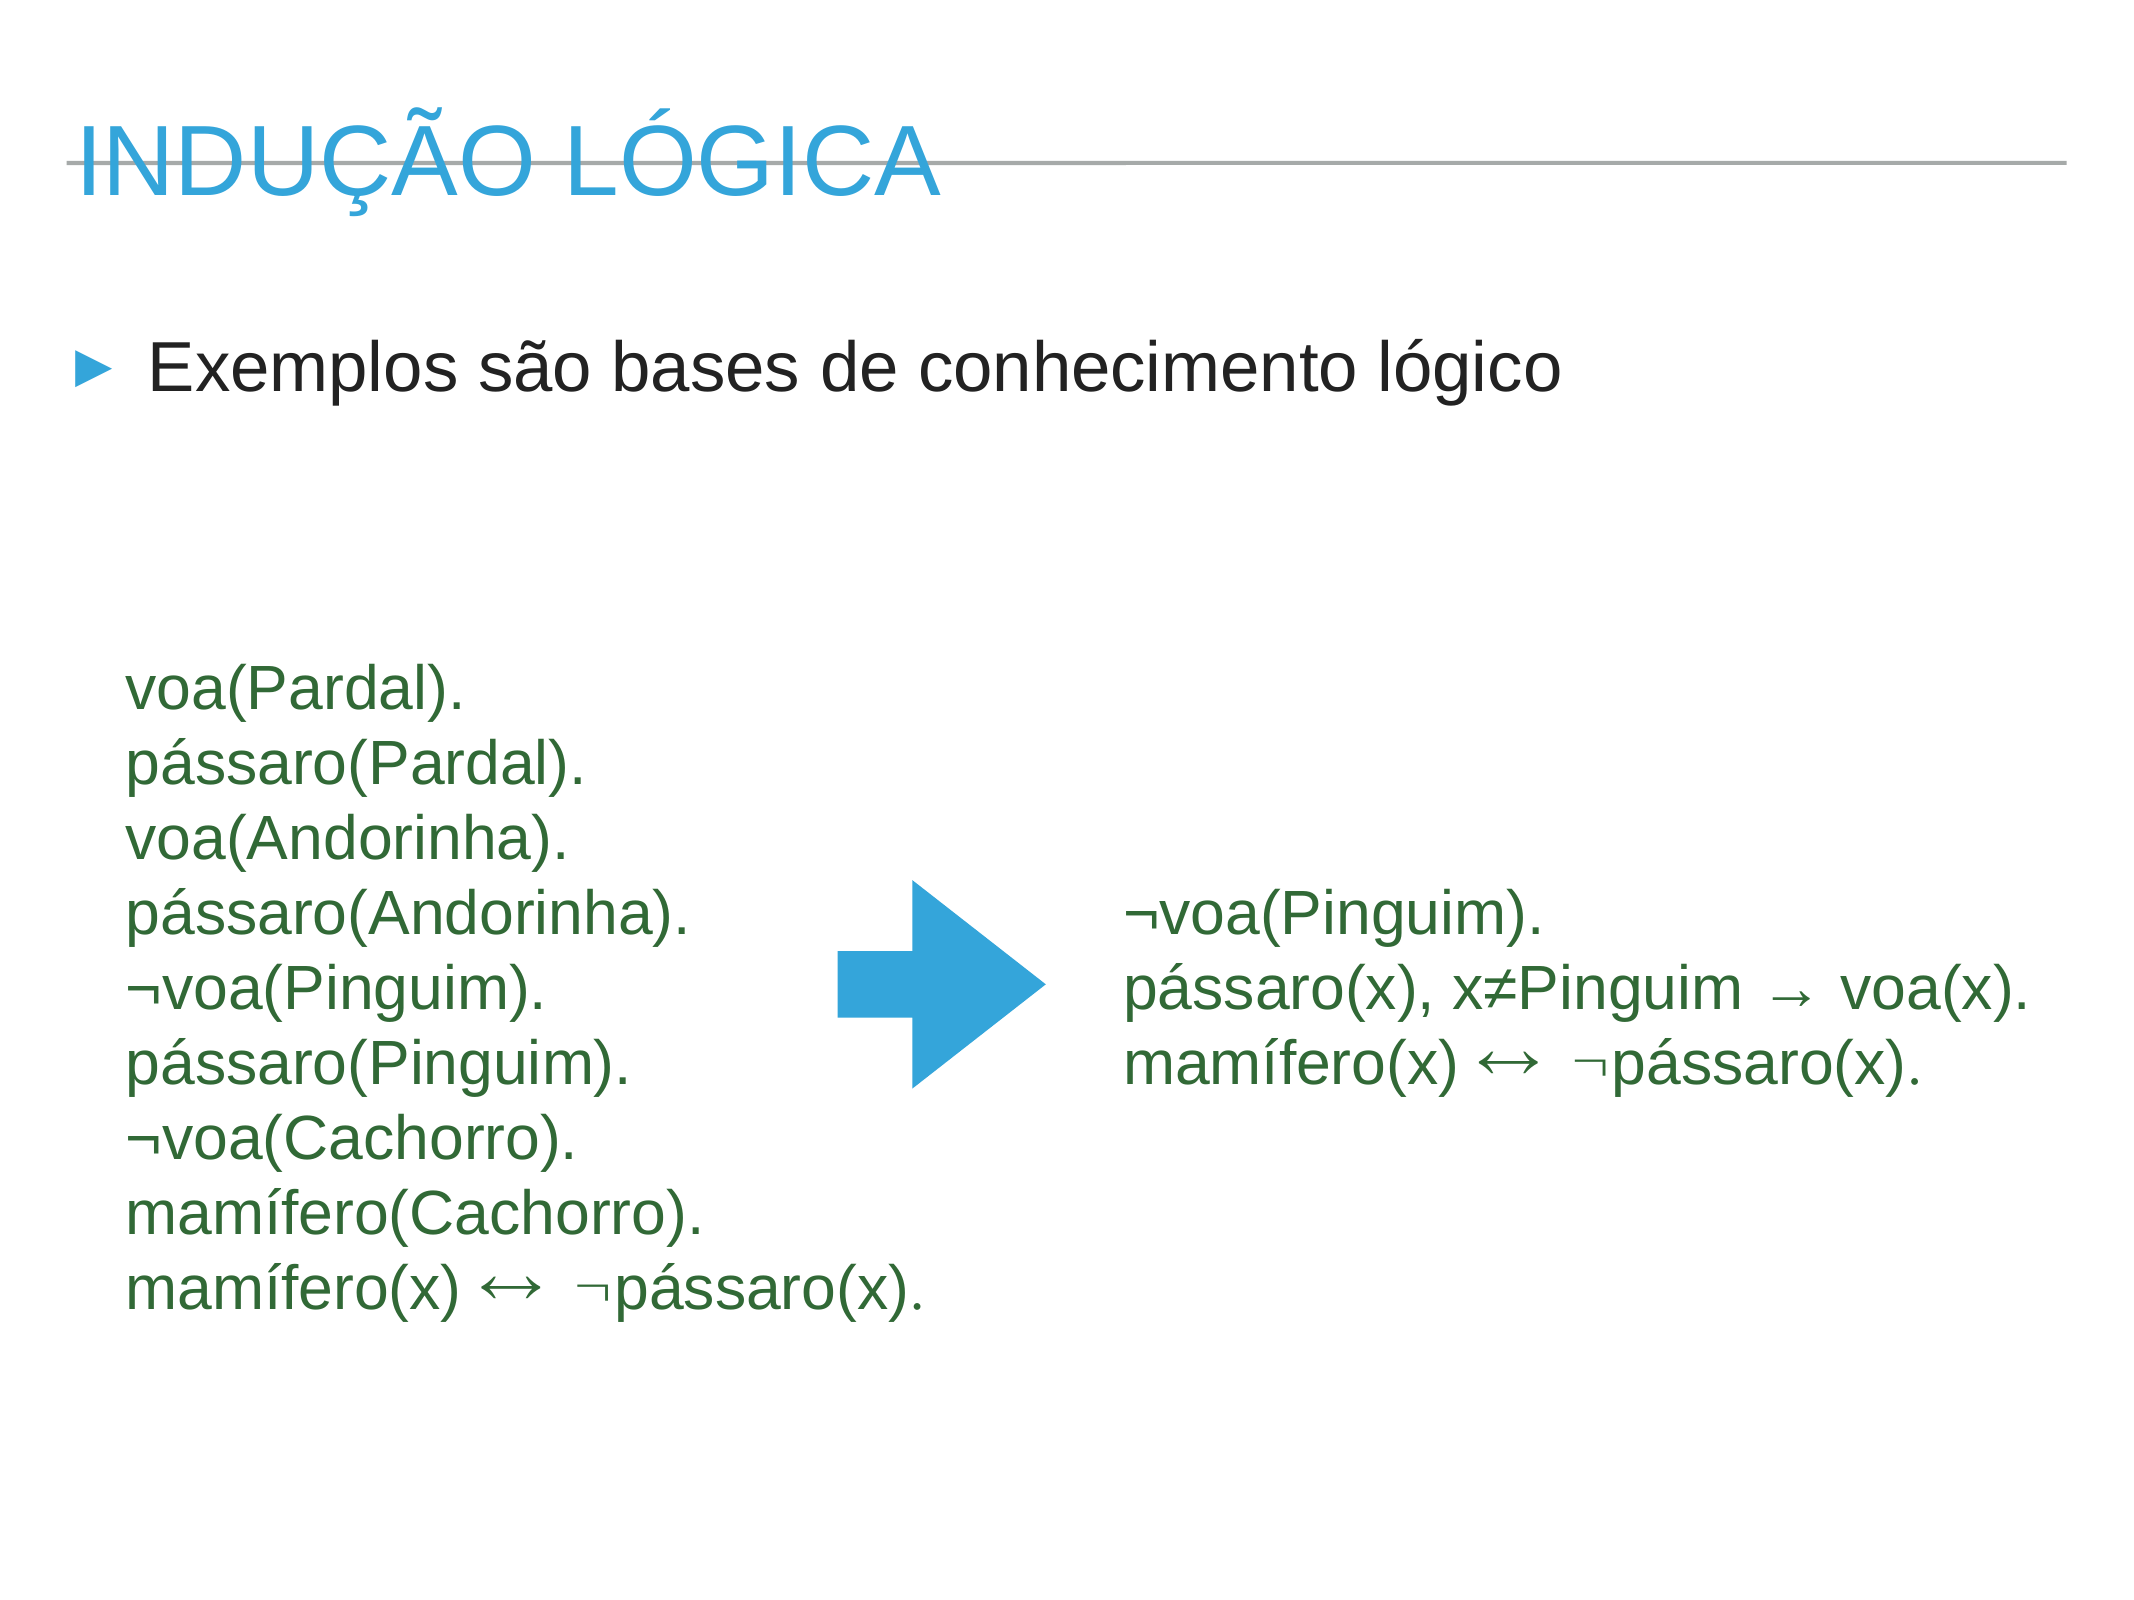

Indução Lógica
Exemplos são bases de conhecimento lógico
voa(Pardal).
pássaro(Pardal).
voa(Andorinha).
pássaro(Andorinha).
¬voa(Pinguim).
pássaro(Pinguim).
¬voa(Cachorro).
mamífero(Cachorro).
mamífero(x) ↔︎ ¬pássaro(x).
¬voa(Pinguim).
pássaro(x), x≠Pinguim → voa(x).
mamífero(x) ↔︎ ¬pássaro(x).